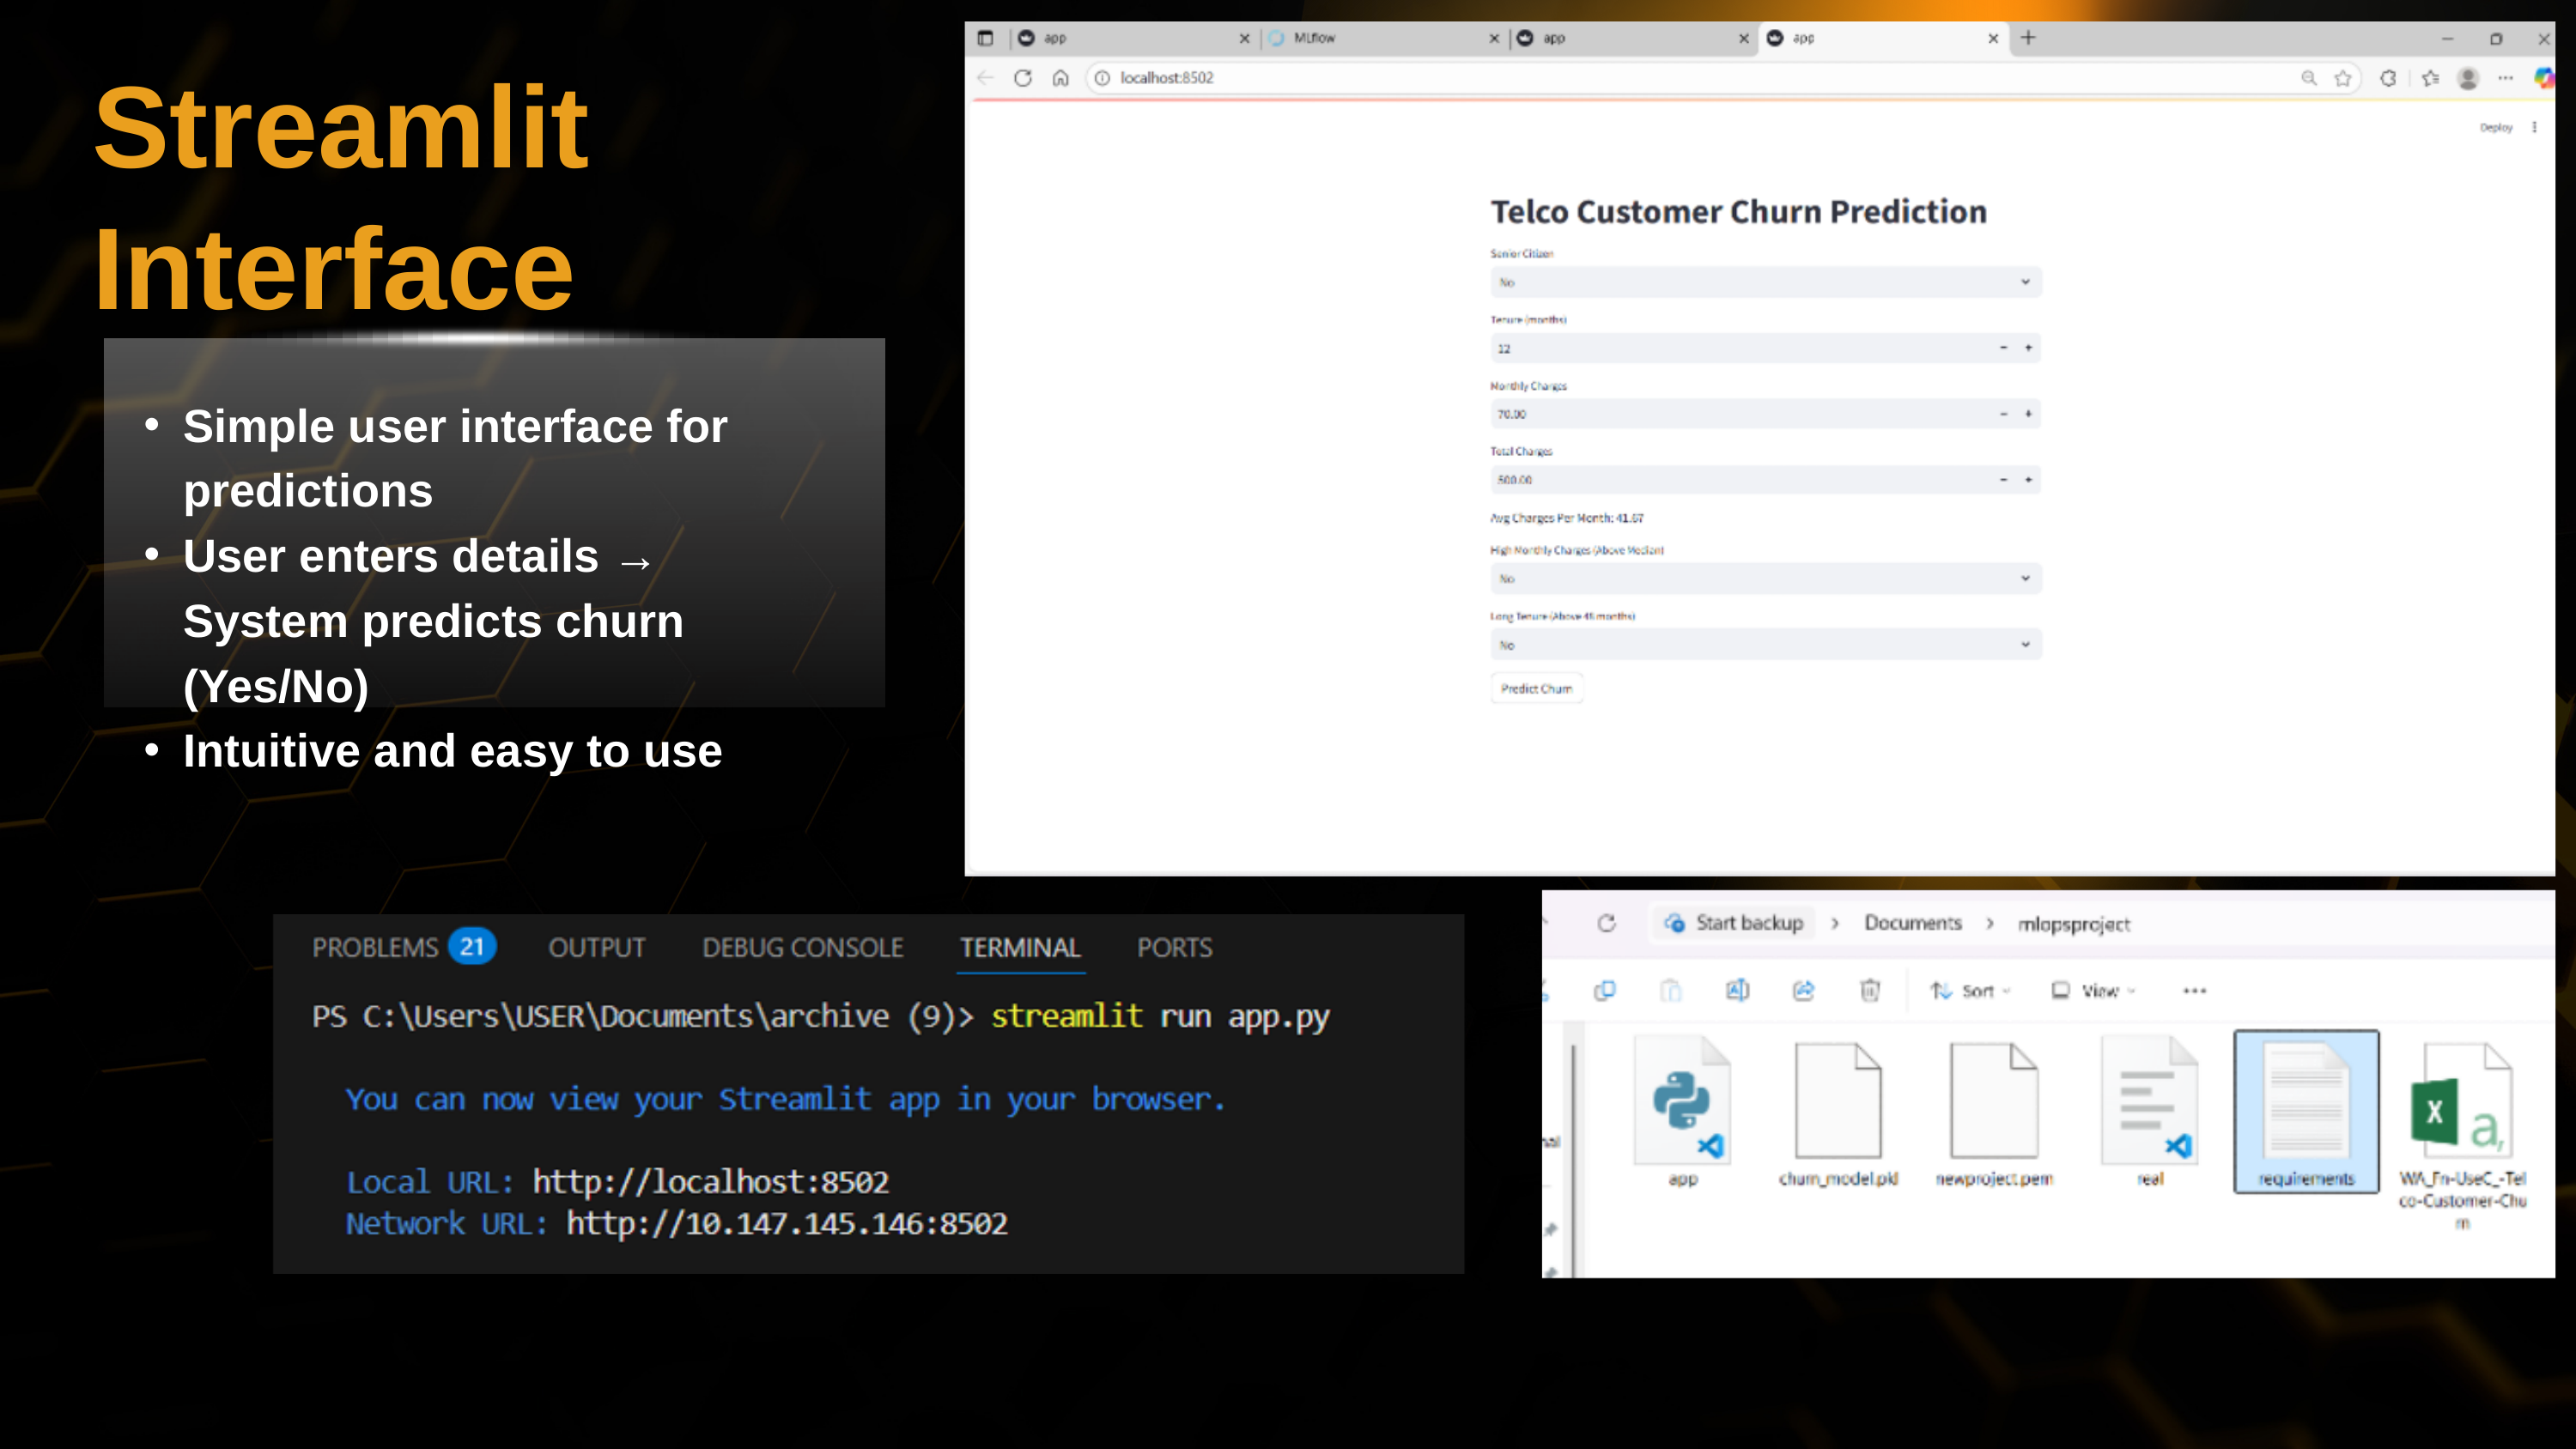

Streamlit Interface

Simple user interface for predictions
User enters details → System predicts churn (Yes/No)
Intuitive and easy to use